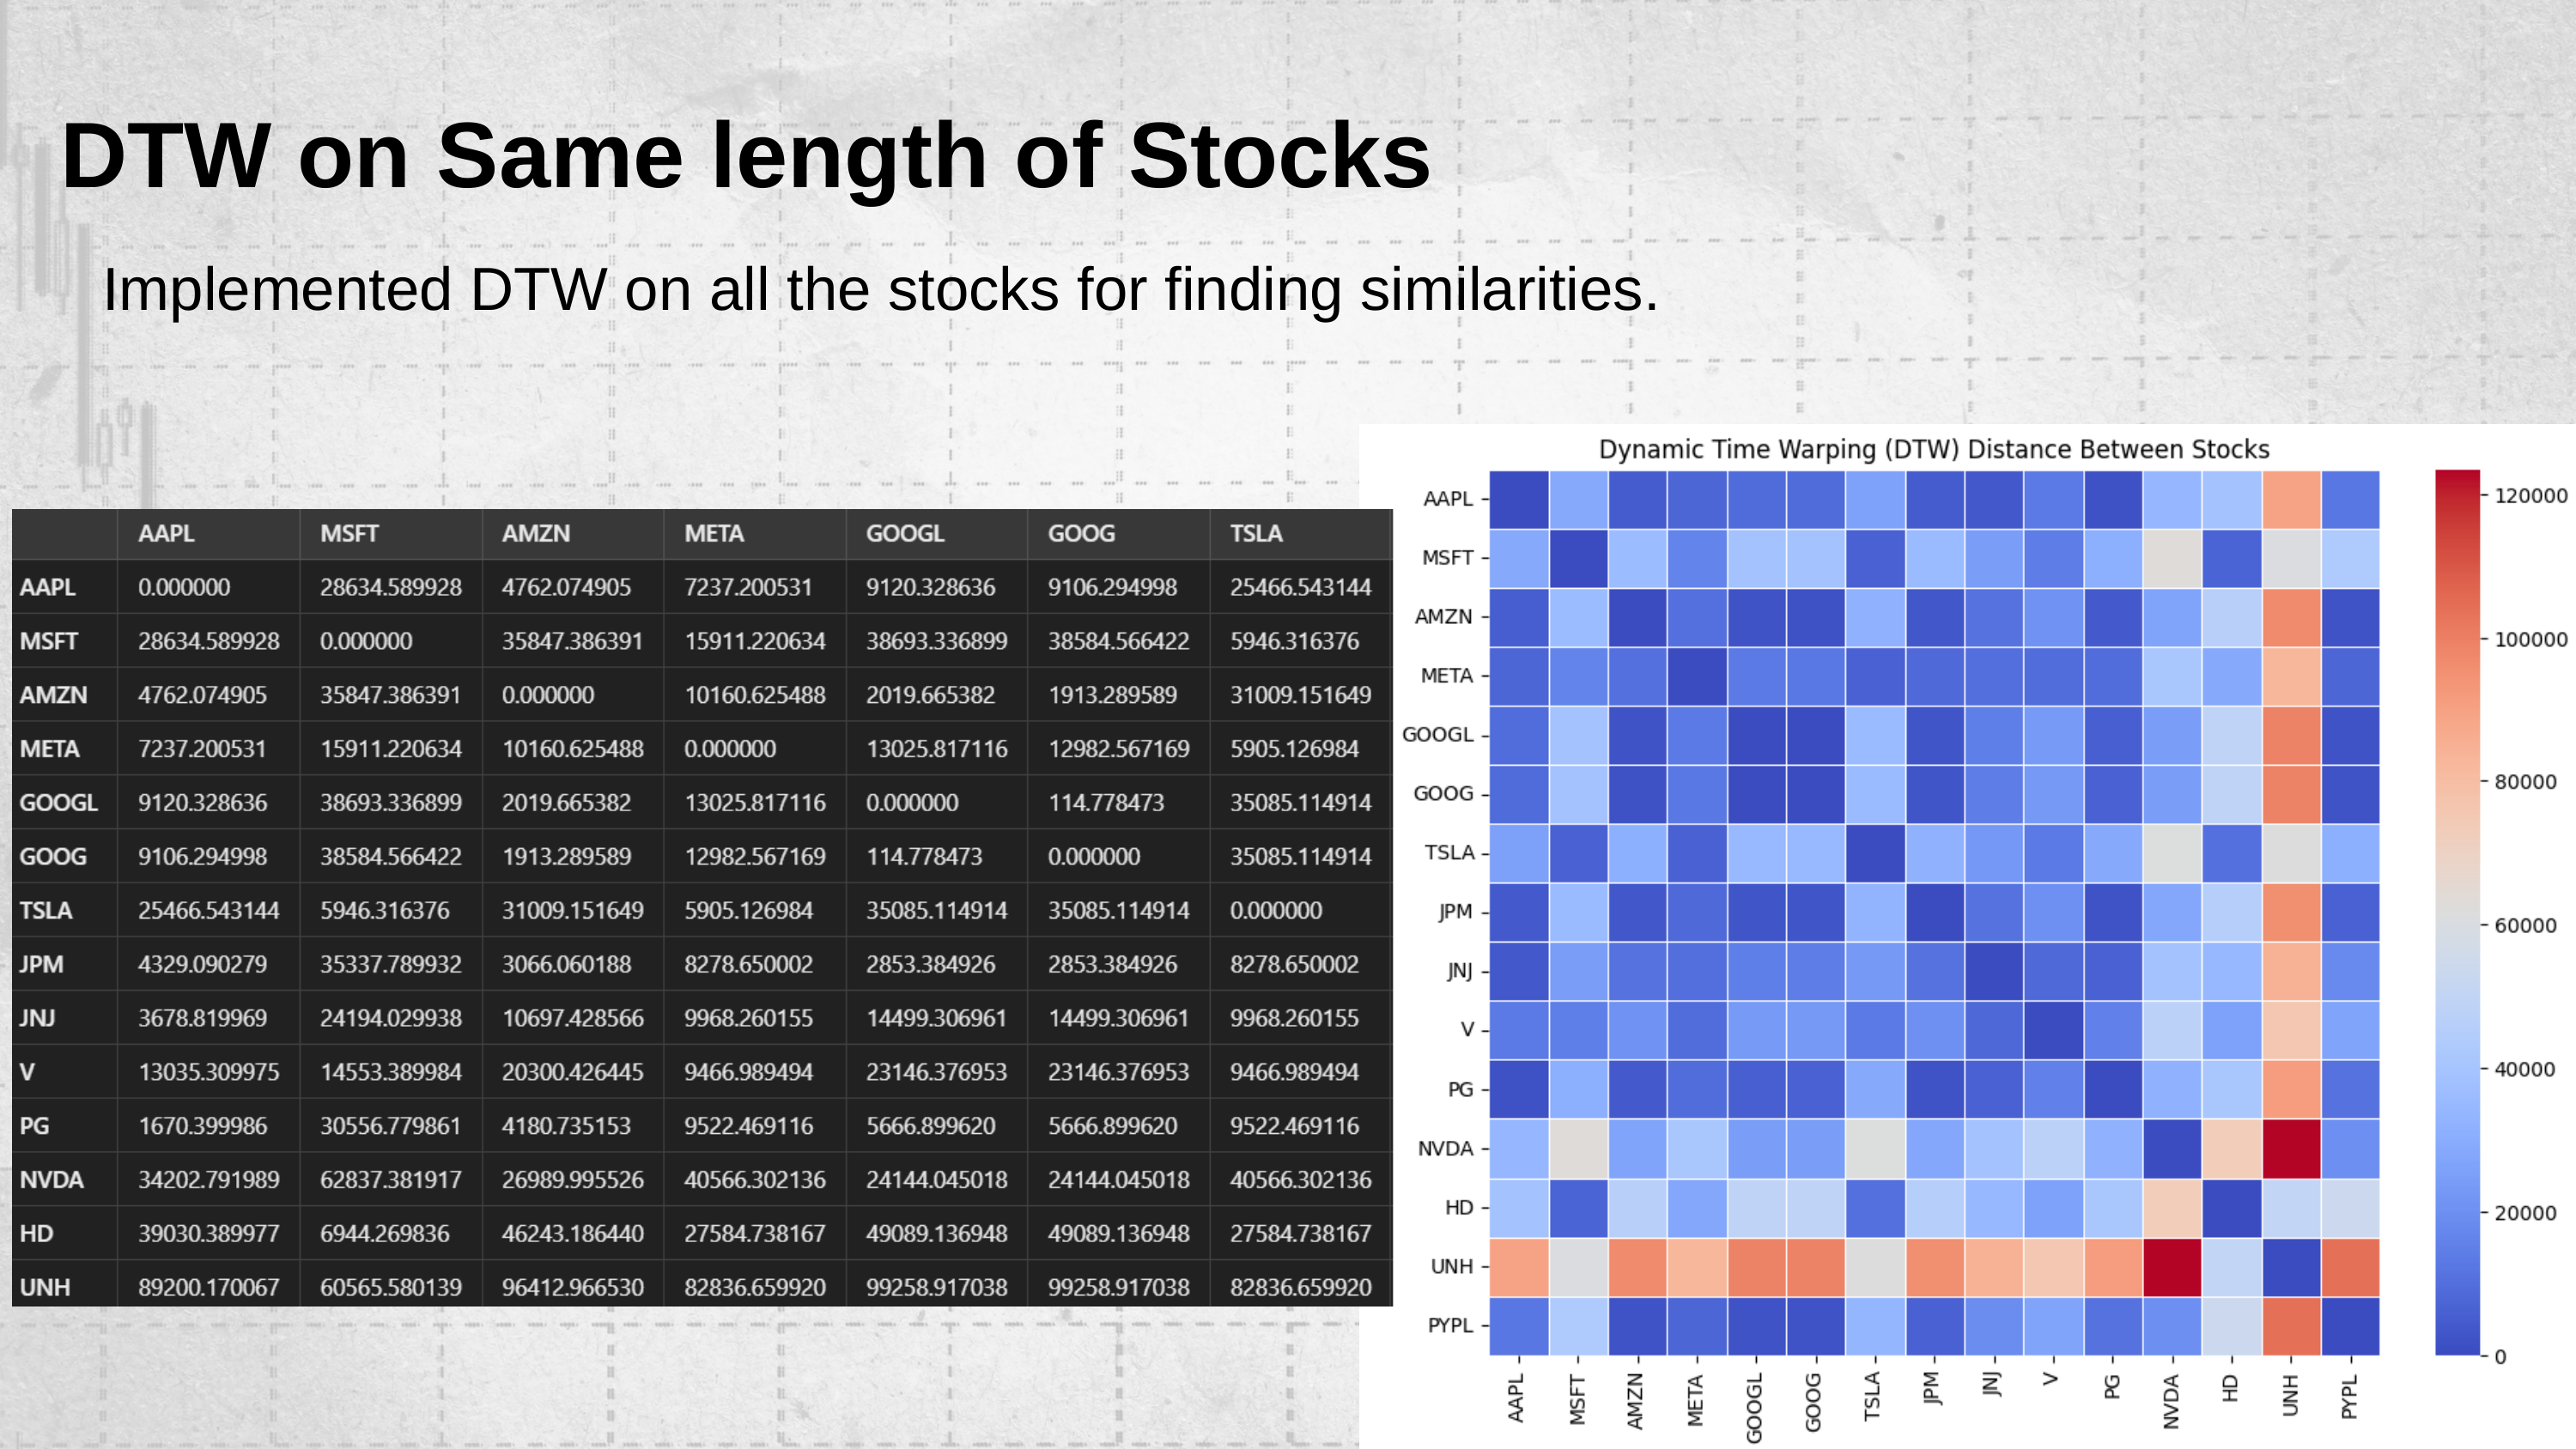

DTW on Same length of Stocks
Implemented DTW on all the stocks for finding similarities.